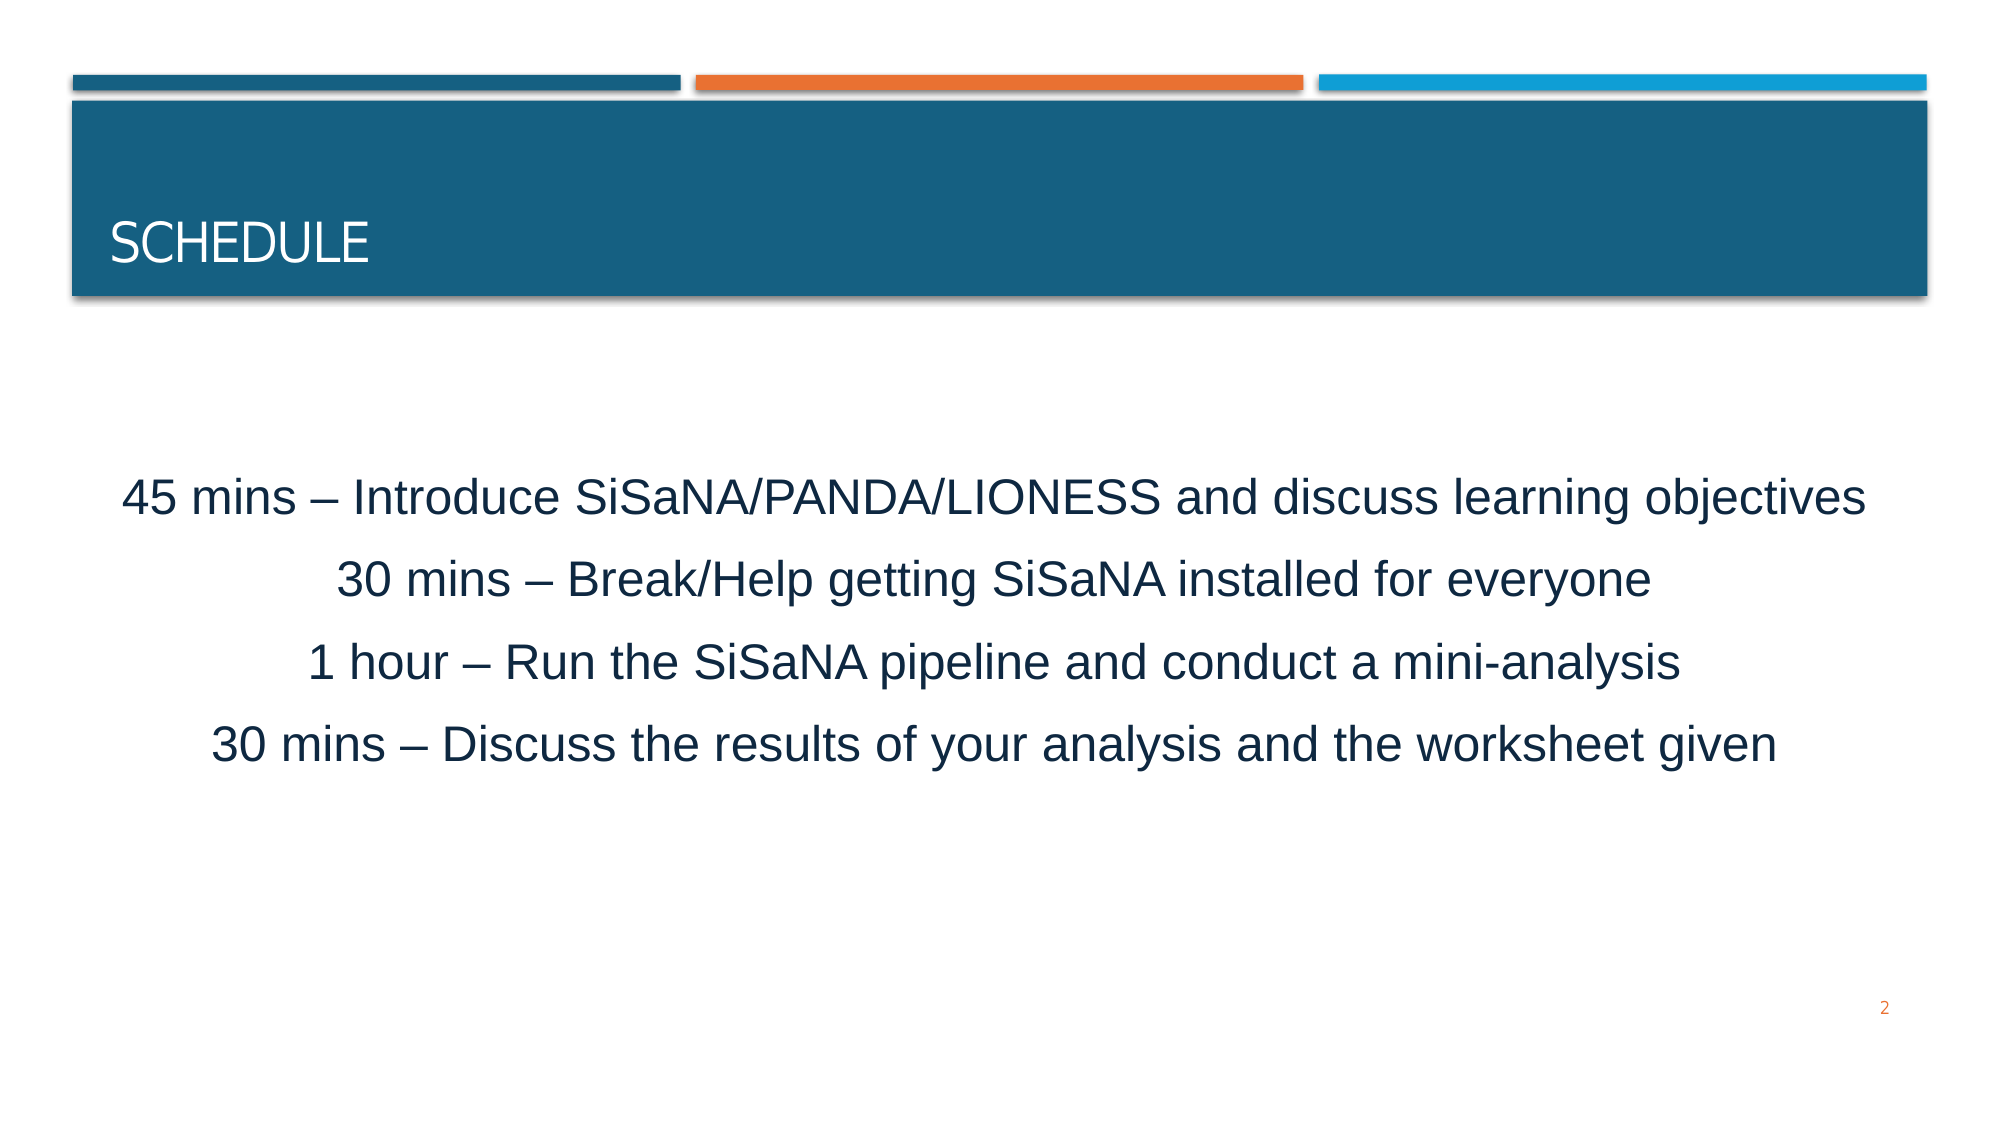

# Schedule
45 mins – Introduce SiSaNA/PANDA/LIONESS and discuss learning objectives
30 mins – Break/Help getting SiSaNA installed for everyone
1 hour – Run the SiSaNA pipeline and conduct a mini-analysis
30 mins – Discuss the results of your analysis and the worksheet given

2